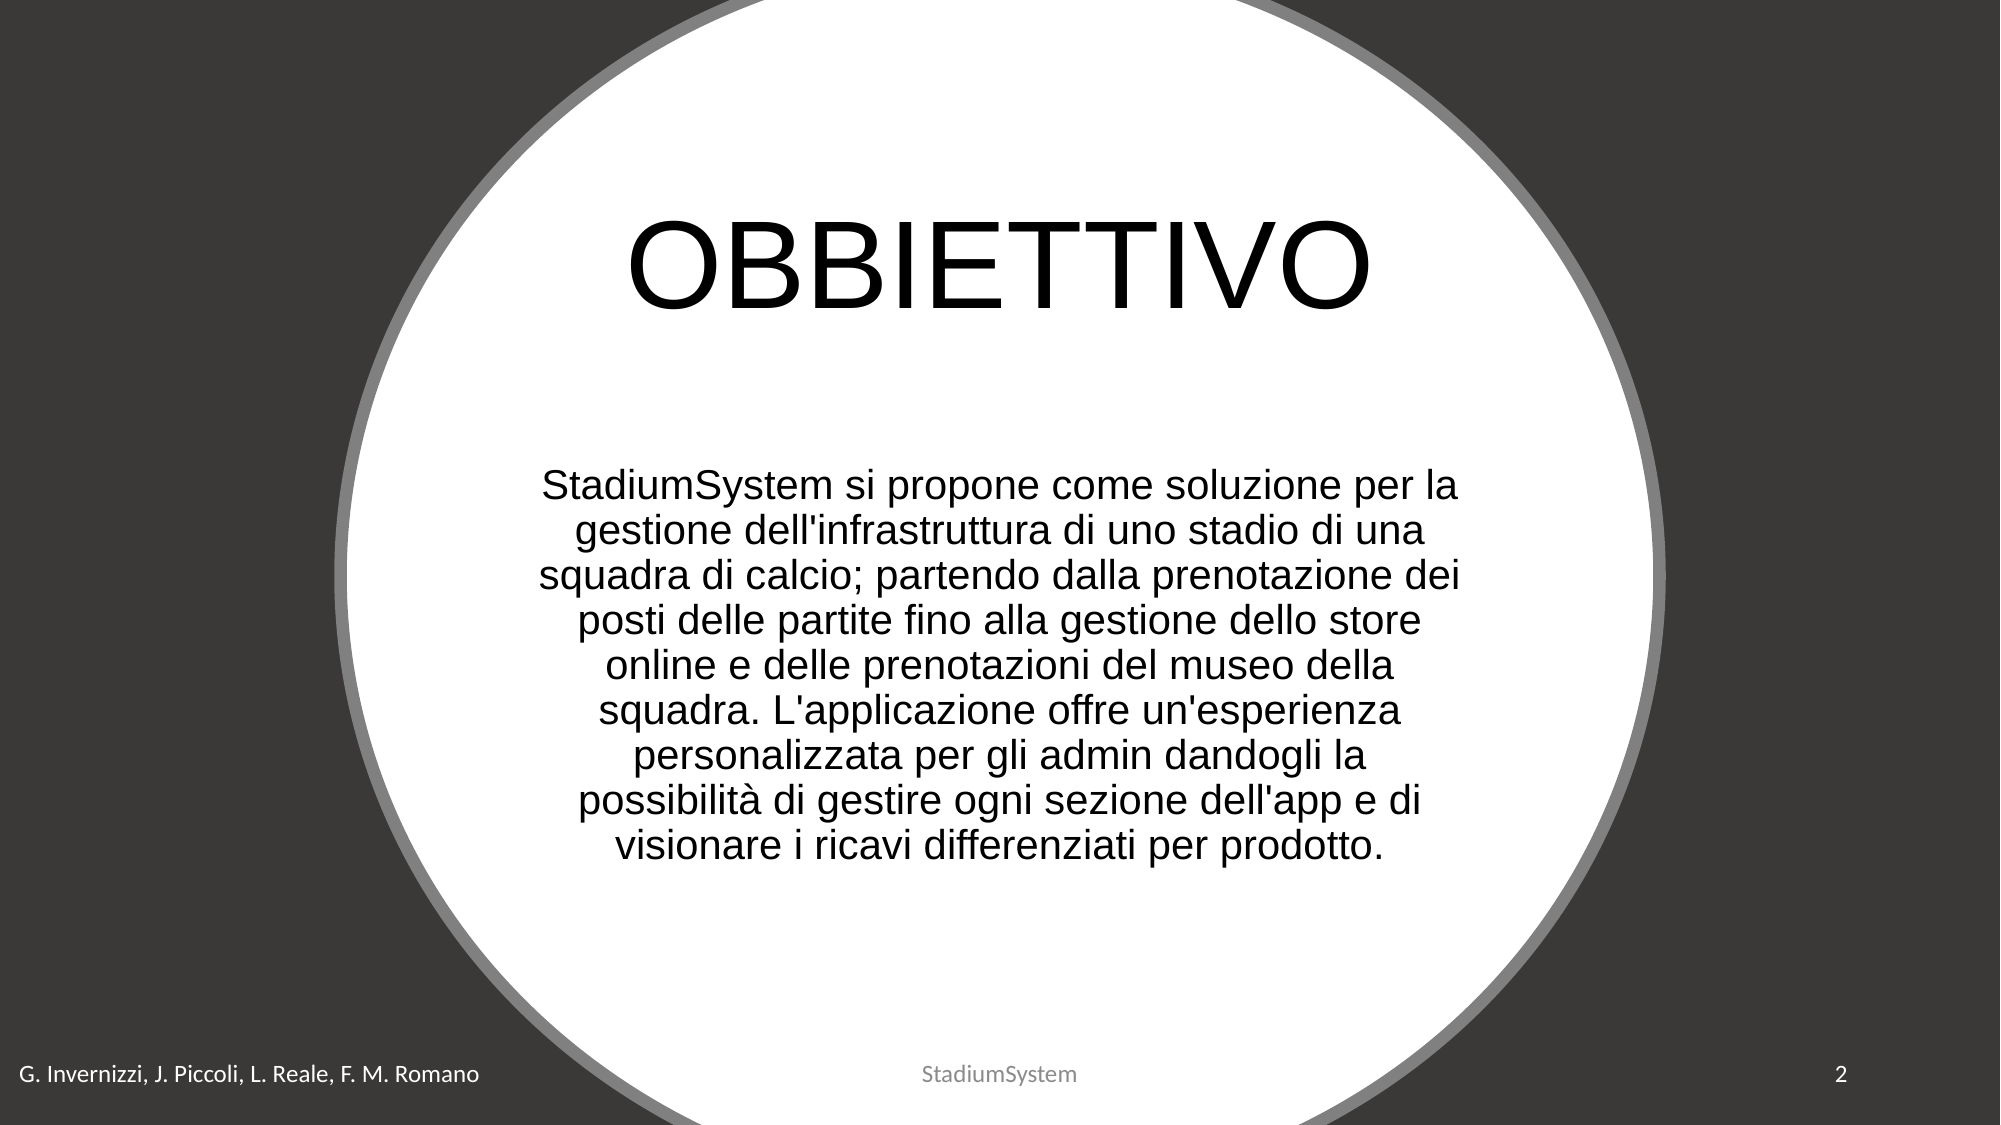

OBBIETTIVO
# StadiumSystem si propone come soluzione per la gestione dell'infrastruttura di uno stadio di una squadra di calcio; partendo dalla prenotazione dei posti delle partite fino alla gestione dello store online e delle prenotazioni del museo della squadra. L'applicazione offre un'esperienza personalizzata per gli admin dandogli la possibilità di gestire ogni sezione dell'app e di visionare i ricavi differenziati per prodotto.
G. Invernizzi, J. Piccoli, L. Reale, F. M. Romano
StadiumSystem
2